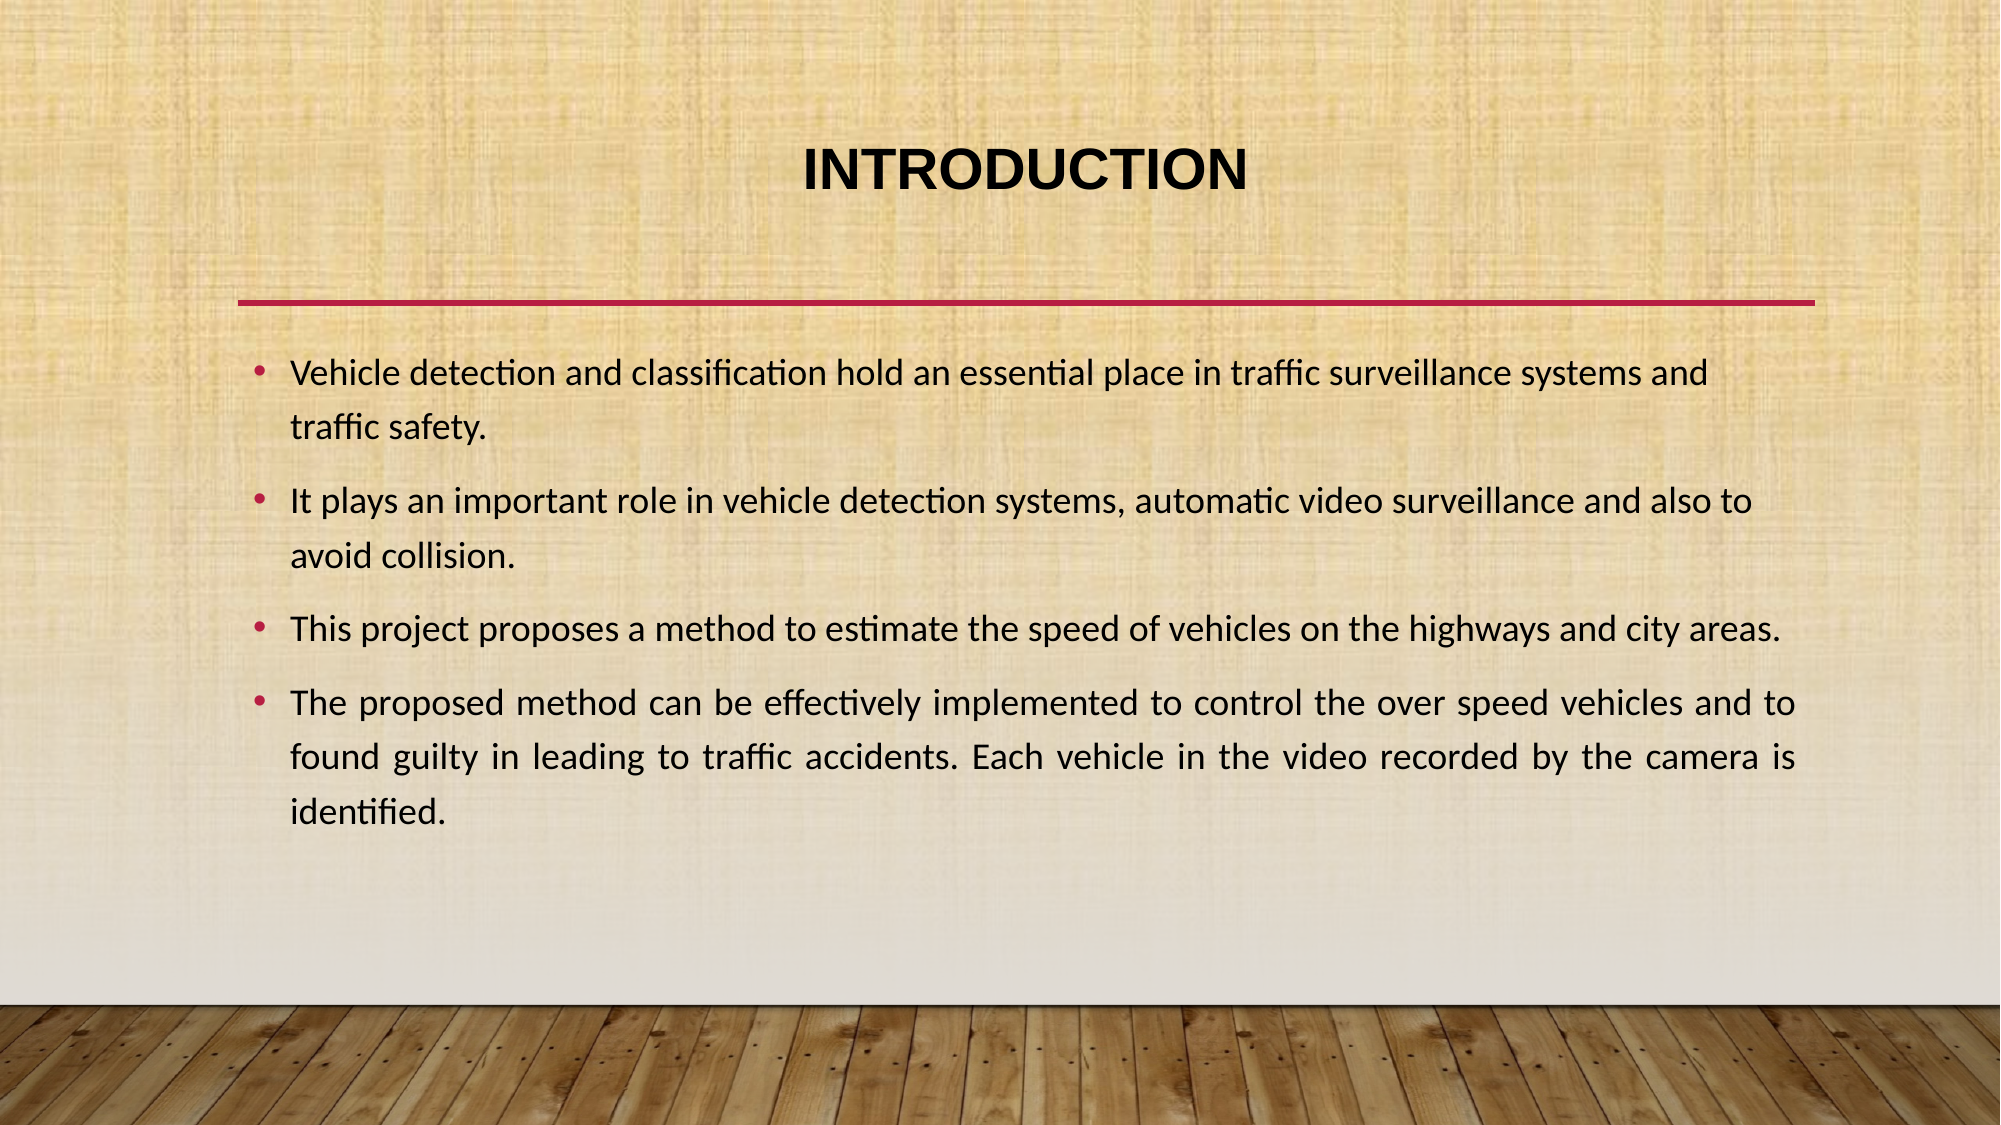

# INTRODUCTION
Vehicle detection and classification hold an essential place in traffic surveillance systems and traffic safety.
It plays an important role in vehicle detection systems, automatic video surveillance and also to avoid collision.
This project proposes a method to estimate the speed of vehicles on the highways and city areas.
The proposed method can be effectively implemented to control the over speed vehicles and to found guilty in leading to traffic accidents. Each vehicle in the video recorded by the camera is identified.